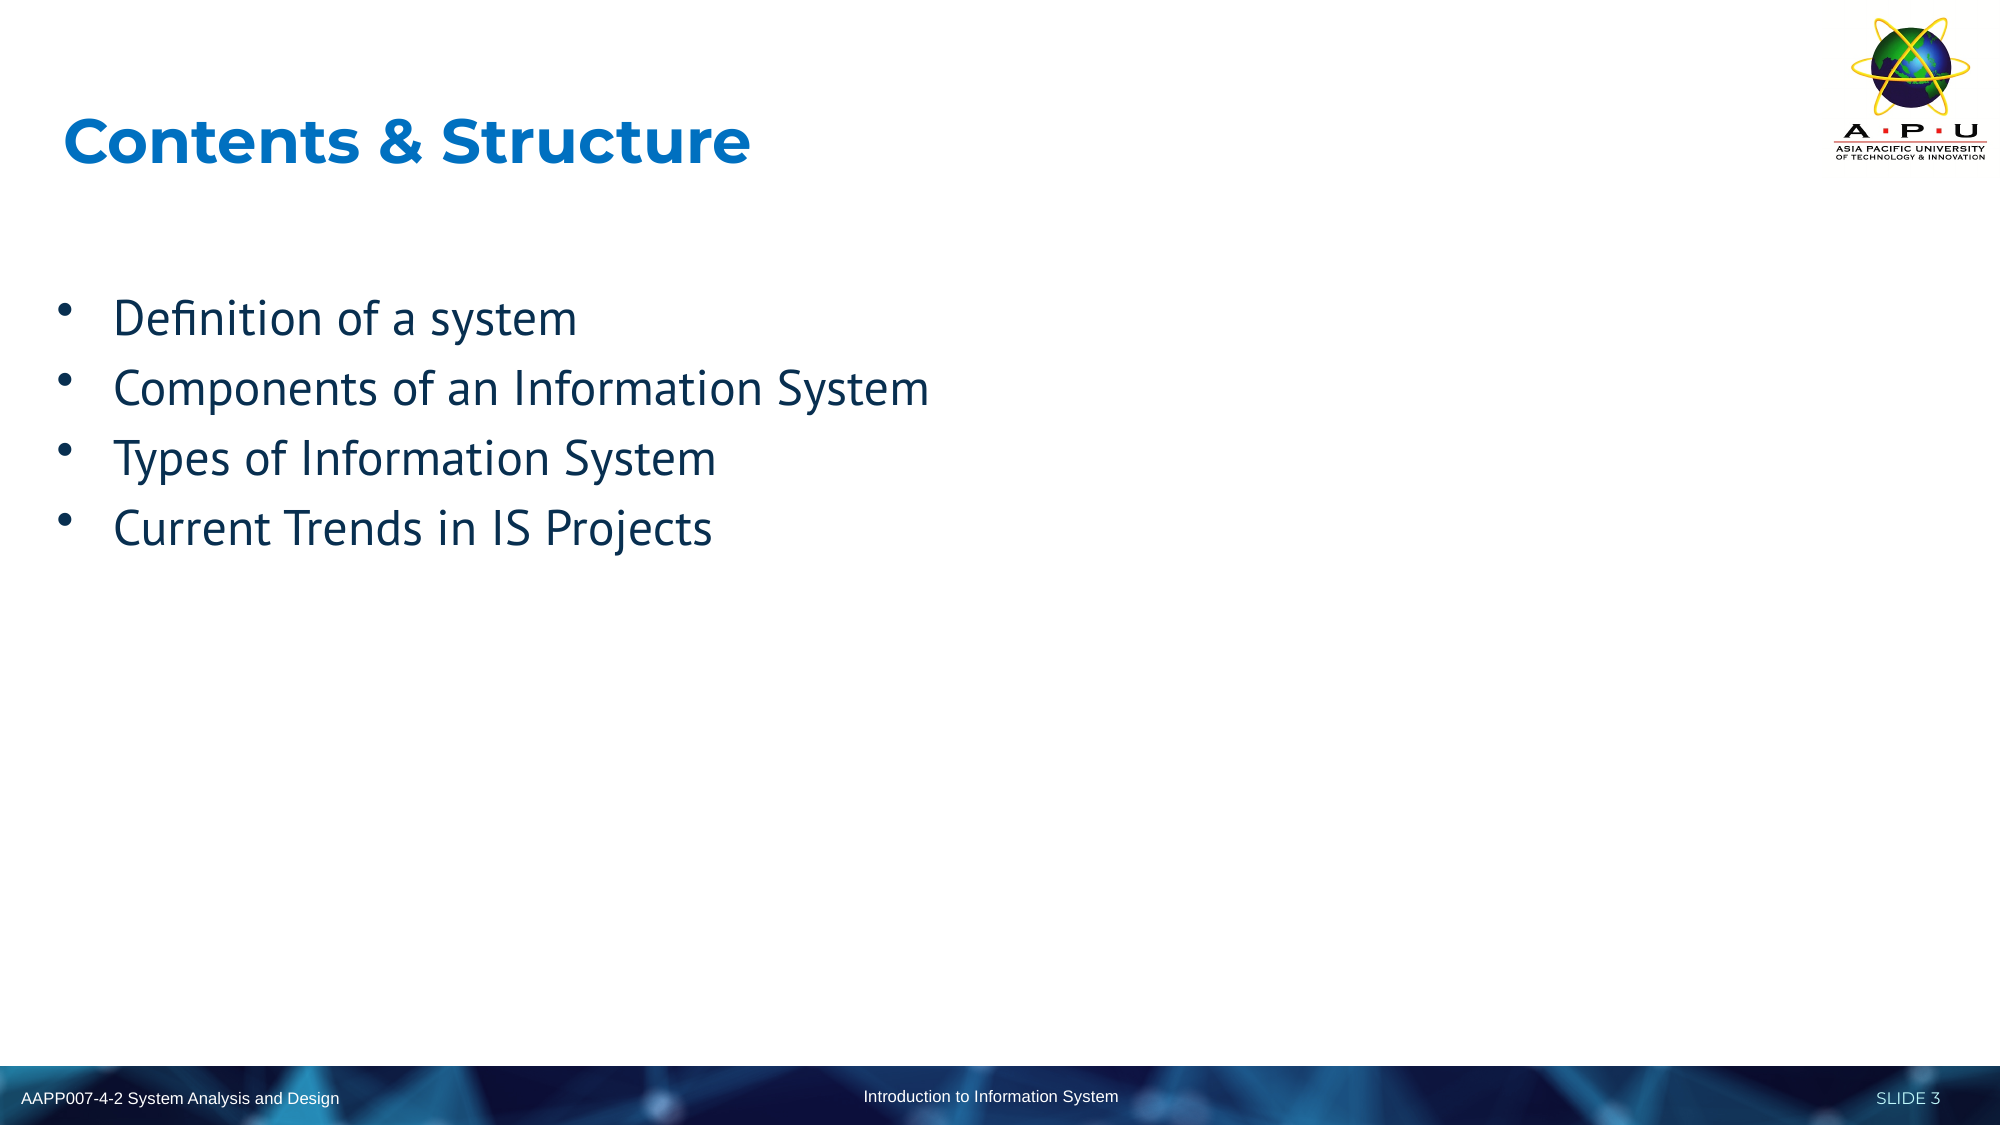

# Contents & Structure
Definition of a system
Components of an Information System
Types of Information System
Current Trends in IS Projects